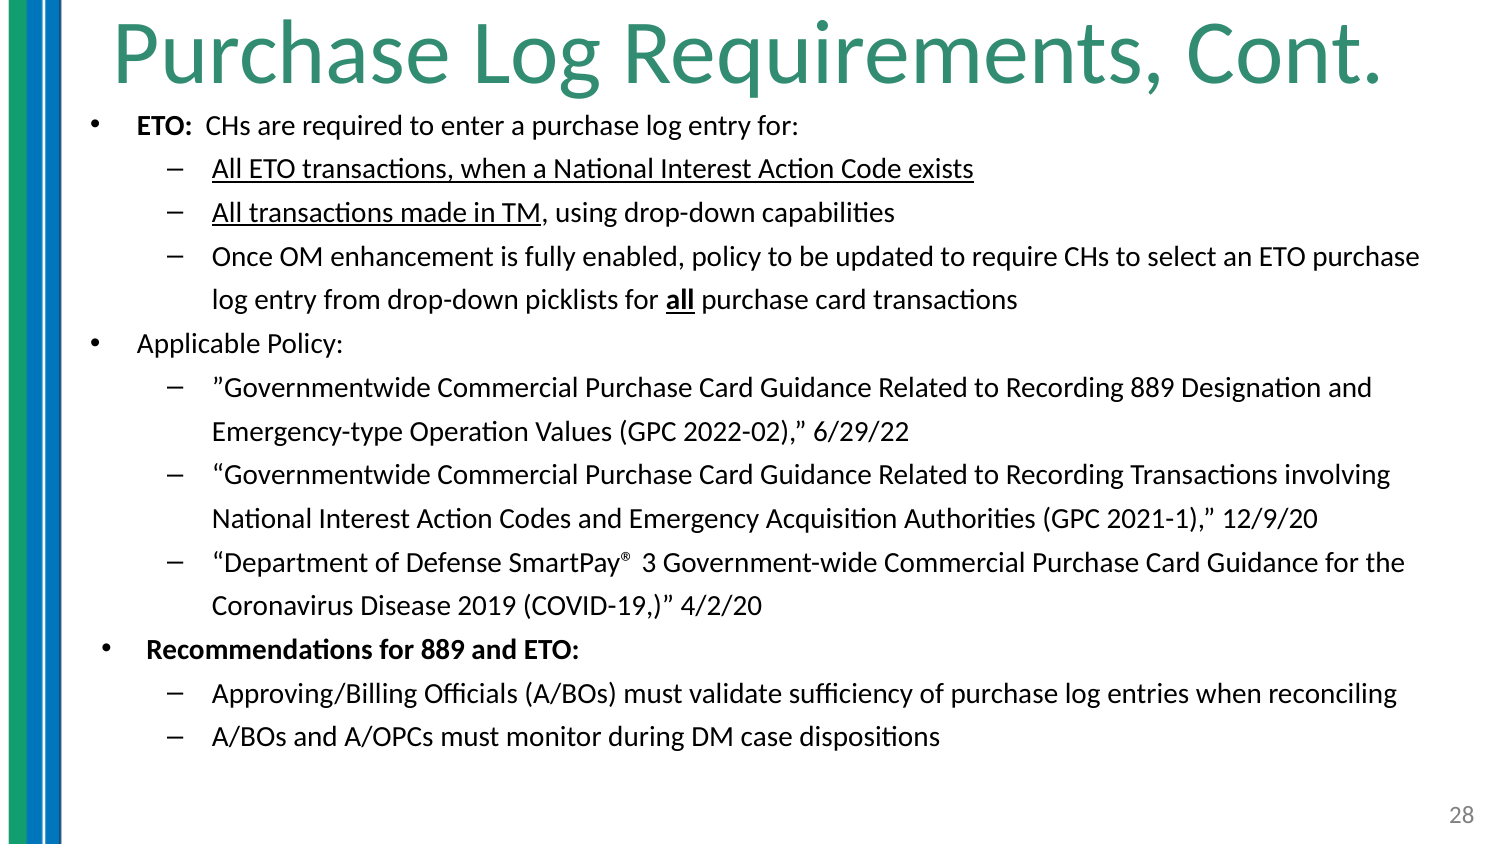

# Purchase Log Requirements, Cont.
ETO:  CHs are required to enter a purchase log entry for:
All ETO transactions, when a National Interest Action Code exists
All transactions made in TM, using drop-down capabilities
Once OM enhancement is fully enabled, policy to be updated to require CHs to select an ETO purchase log entry from drop-down picklists for all purchase card transactions
Applicable Policy:
”Governmentwide Commercial Purchase Card Guidance Related to Recording 889 Designation and Emergency-type Operation Values (GPC 2022-02),” 6/29/22
“Governmentwide Commercial Purchase Card Guidance Related to Recording Transactions involving National Interest Action Codes and Emergency Acquisition Authorities (GPC 2021-1),” 12/9/20
“Department of Defense SmartPay® 3 Government-wide Commercial Purchase Card Guidance for the Coronavirus Disease 2019 (COVID-19,)” 4/2/20
Recommendations for 889 and ETO:
Approving/Billing Officials (A/BOs) must validate sufficiency of purchase log entries when reconciling
A/BOs and A/OPCs must monitor during DM case dispositions